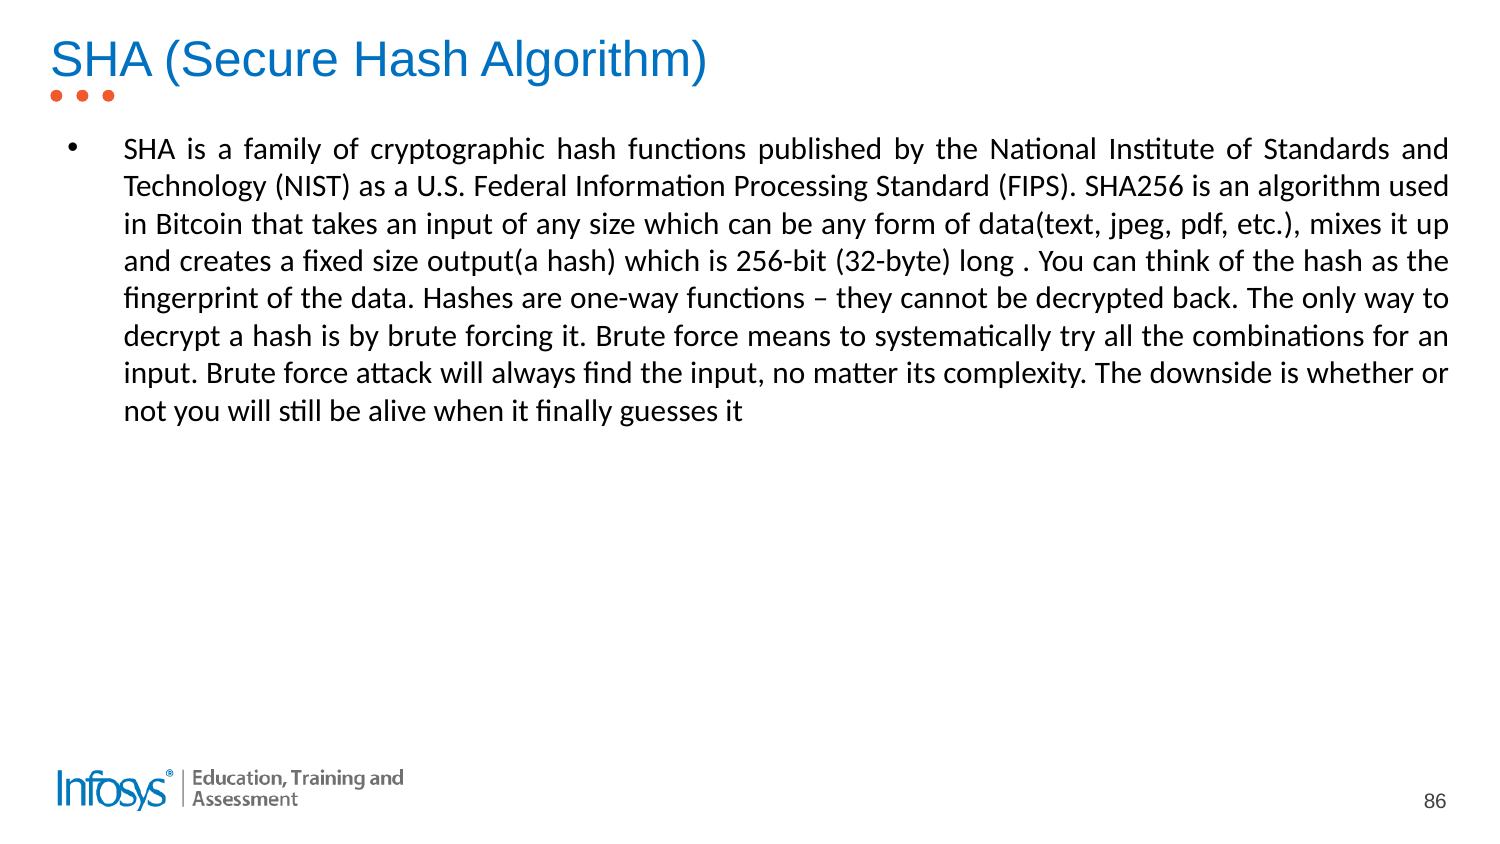

# SHA (Secure Hash Algorithm)
SHA is a family of cryptographic hash functions published by the National Institute of Standards and Technology (NIST) as a U.S. Federal Information Processing Standard (FIPS). SHA256 is an algorithm used in Bitcoin that takes an input of any size which can be any form of data(text, jpeg, pdf, etc.), mixes it up and creates a fixed size output(a hash) which is 256-bit (32-byte) long . You can think of the hash as the fingerprint of the data. Hashes are one-way functions – they cannot be decrypted back. The only way to decrypt a hash is by brute forcing it. Brute force means to systematically try all the combinations for an input. Brute force attack will always find the input, no matter its complexity. The downside is whether or not you will still be alive when it finally guesses it

86